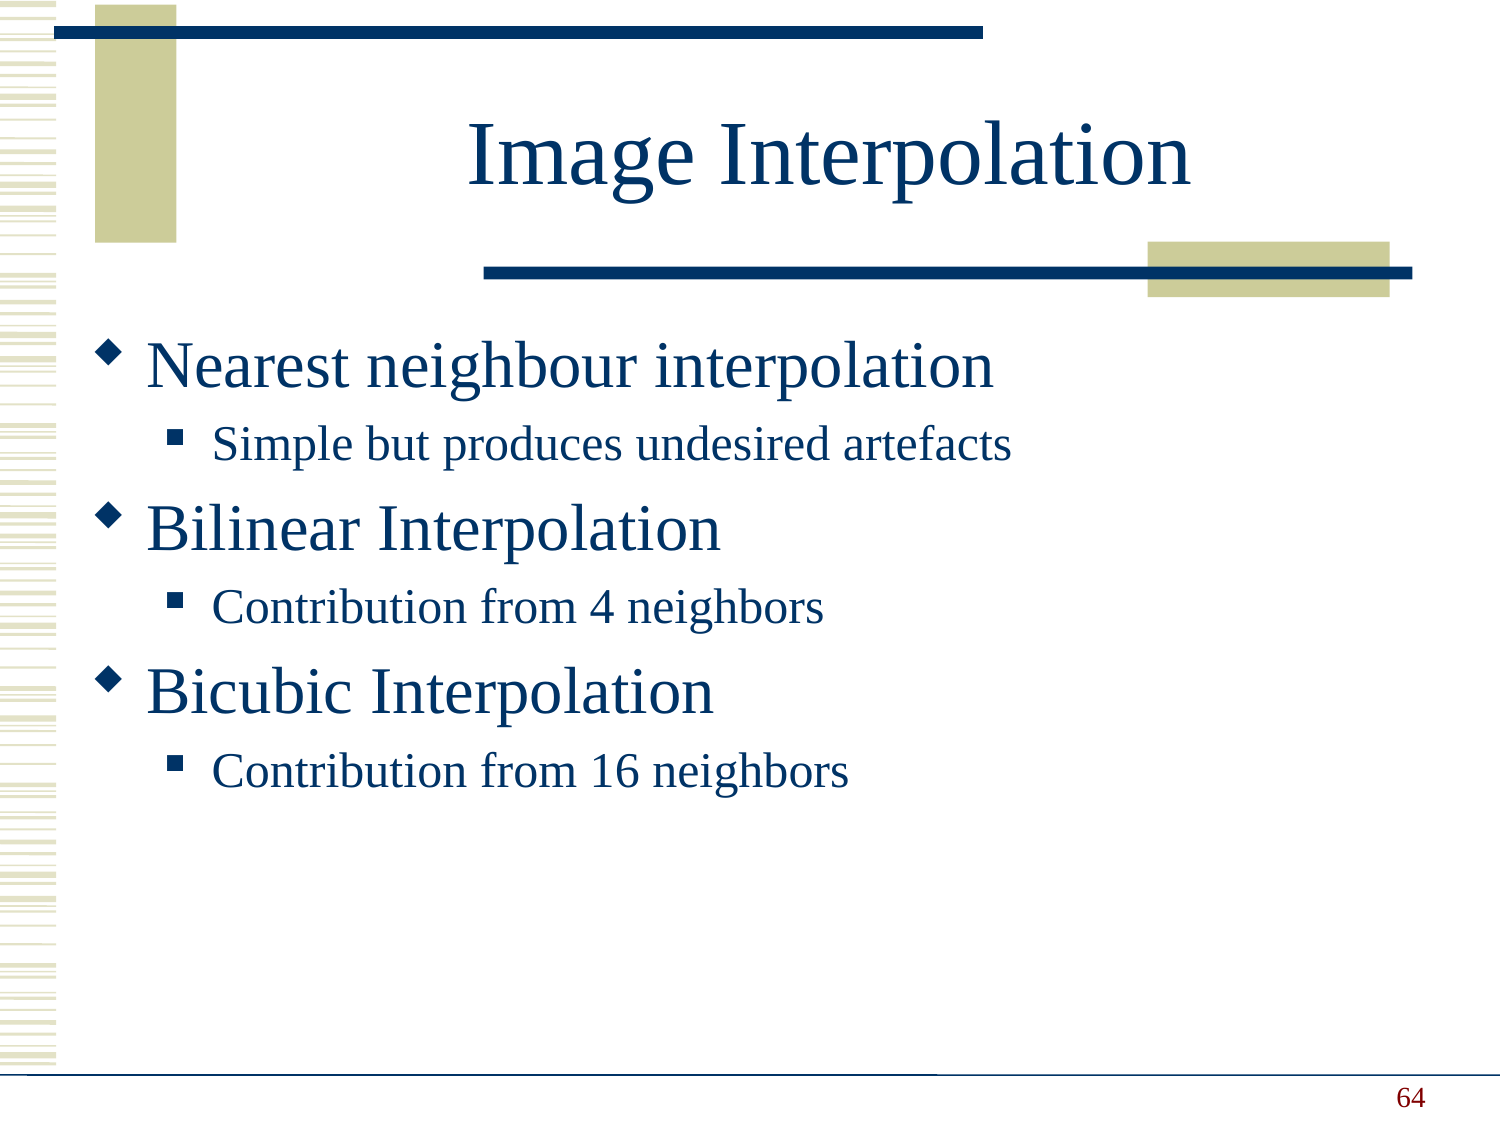

Image Interpolation
Nearest neighbour interpolation
Simple but produces undesired artefacts
Bilinear Interpolation
Contribution from 4 neighbors
Bicubic Interpolation
Contribution from 16 neighbors
64